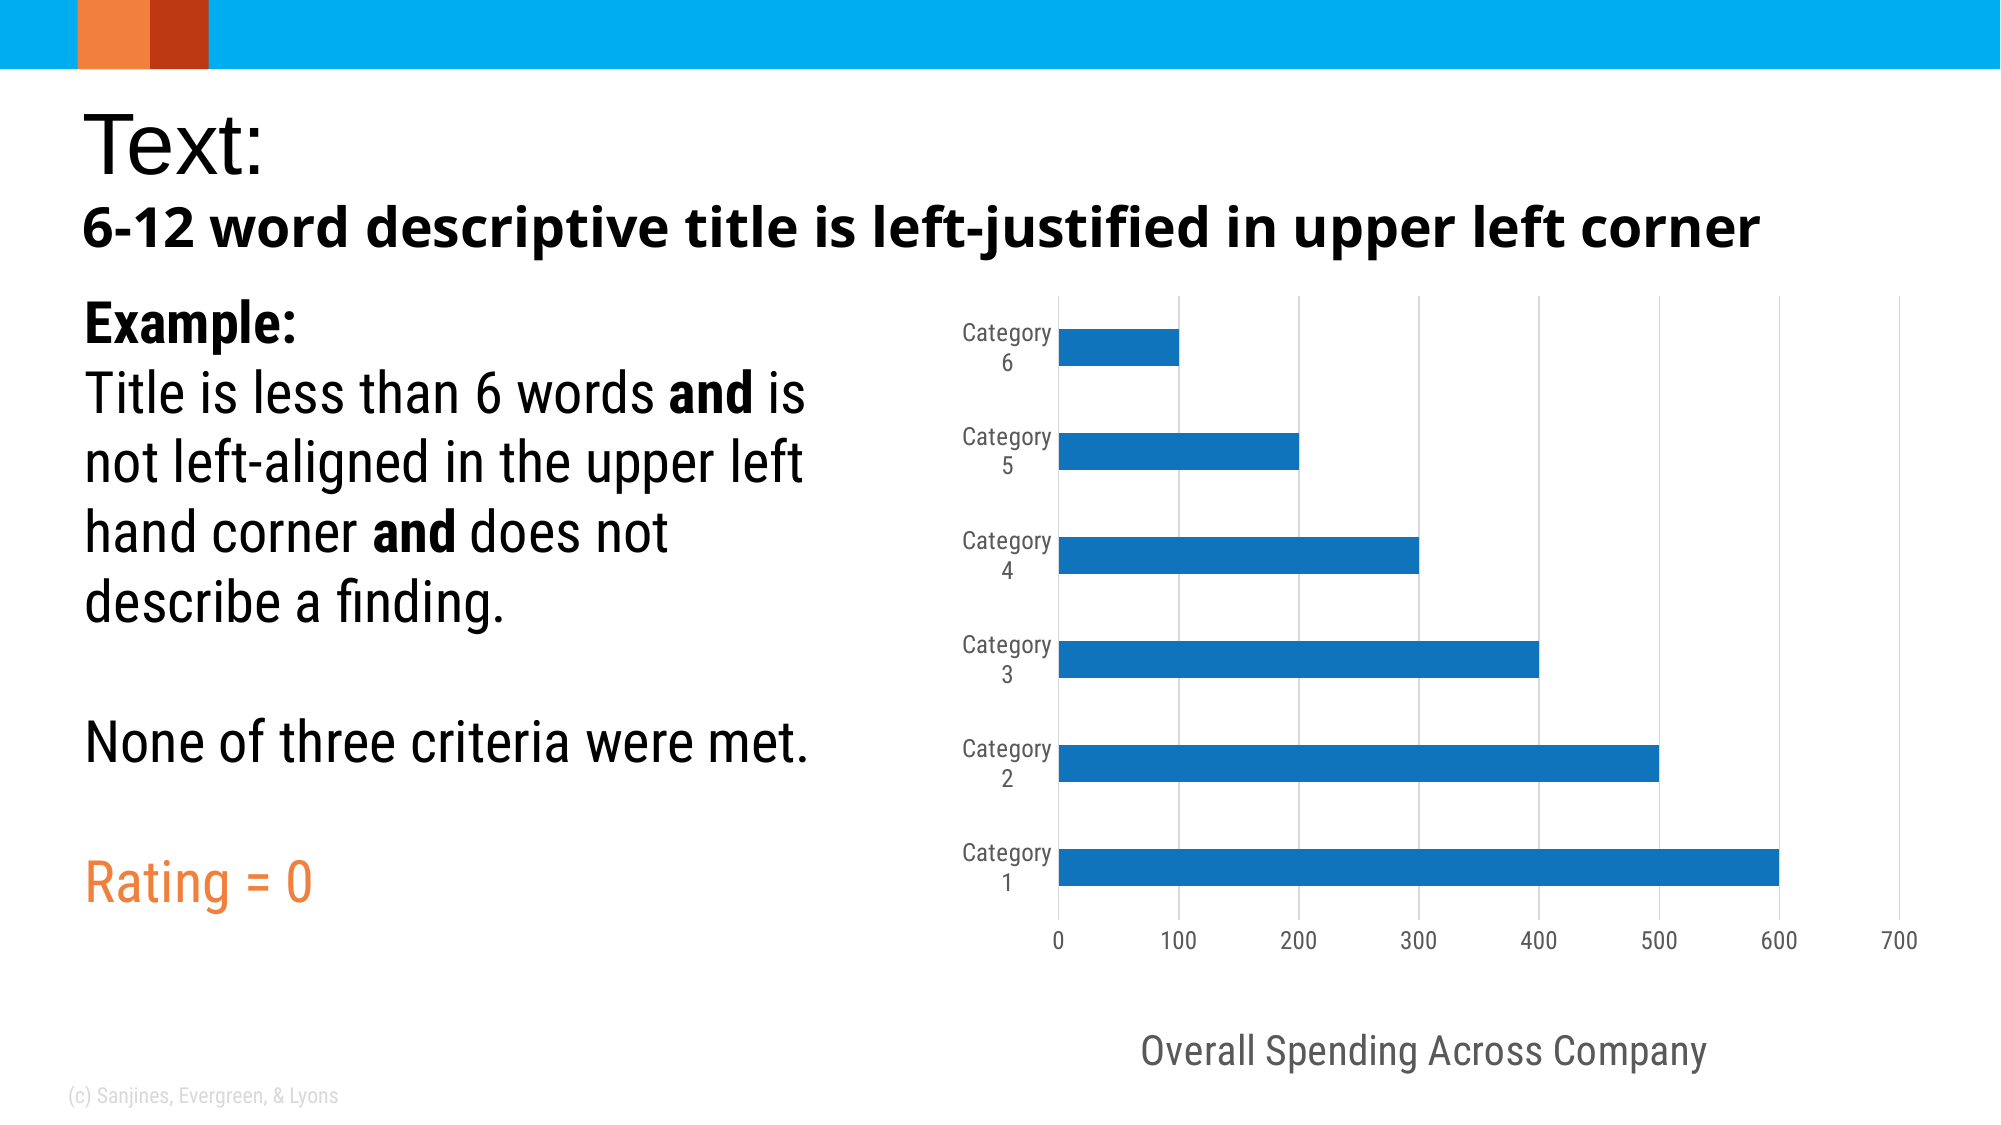

Text:
6-12 word descriptive title is left-justified in upper left corner

### Chart: Overall Spending Across Company

| Category | Series 1 |
|---|---|
| Category 1 | 600.0 |
| Category 2 | 500.0 |
| Category 3 | 400.0 |
| Category 4 | 300.0 |
| Category 5 | 200.0 |
| Category 6 | 100.0 |
Example:
Title is less than 6 words and is not left-aligned in the upper left hand corner and does not describe a finding.

None of three criteria were met.

Rating = 0
(c) Sanjines, Evergreen, & Lyons